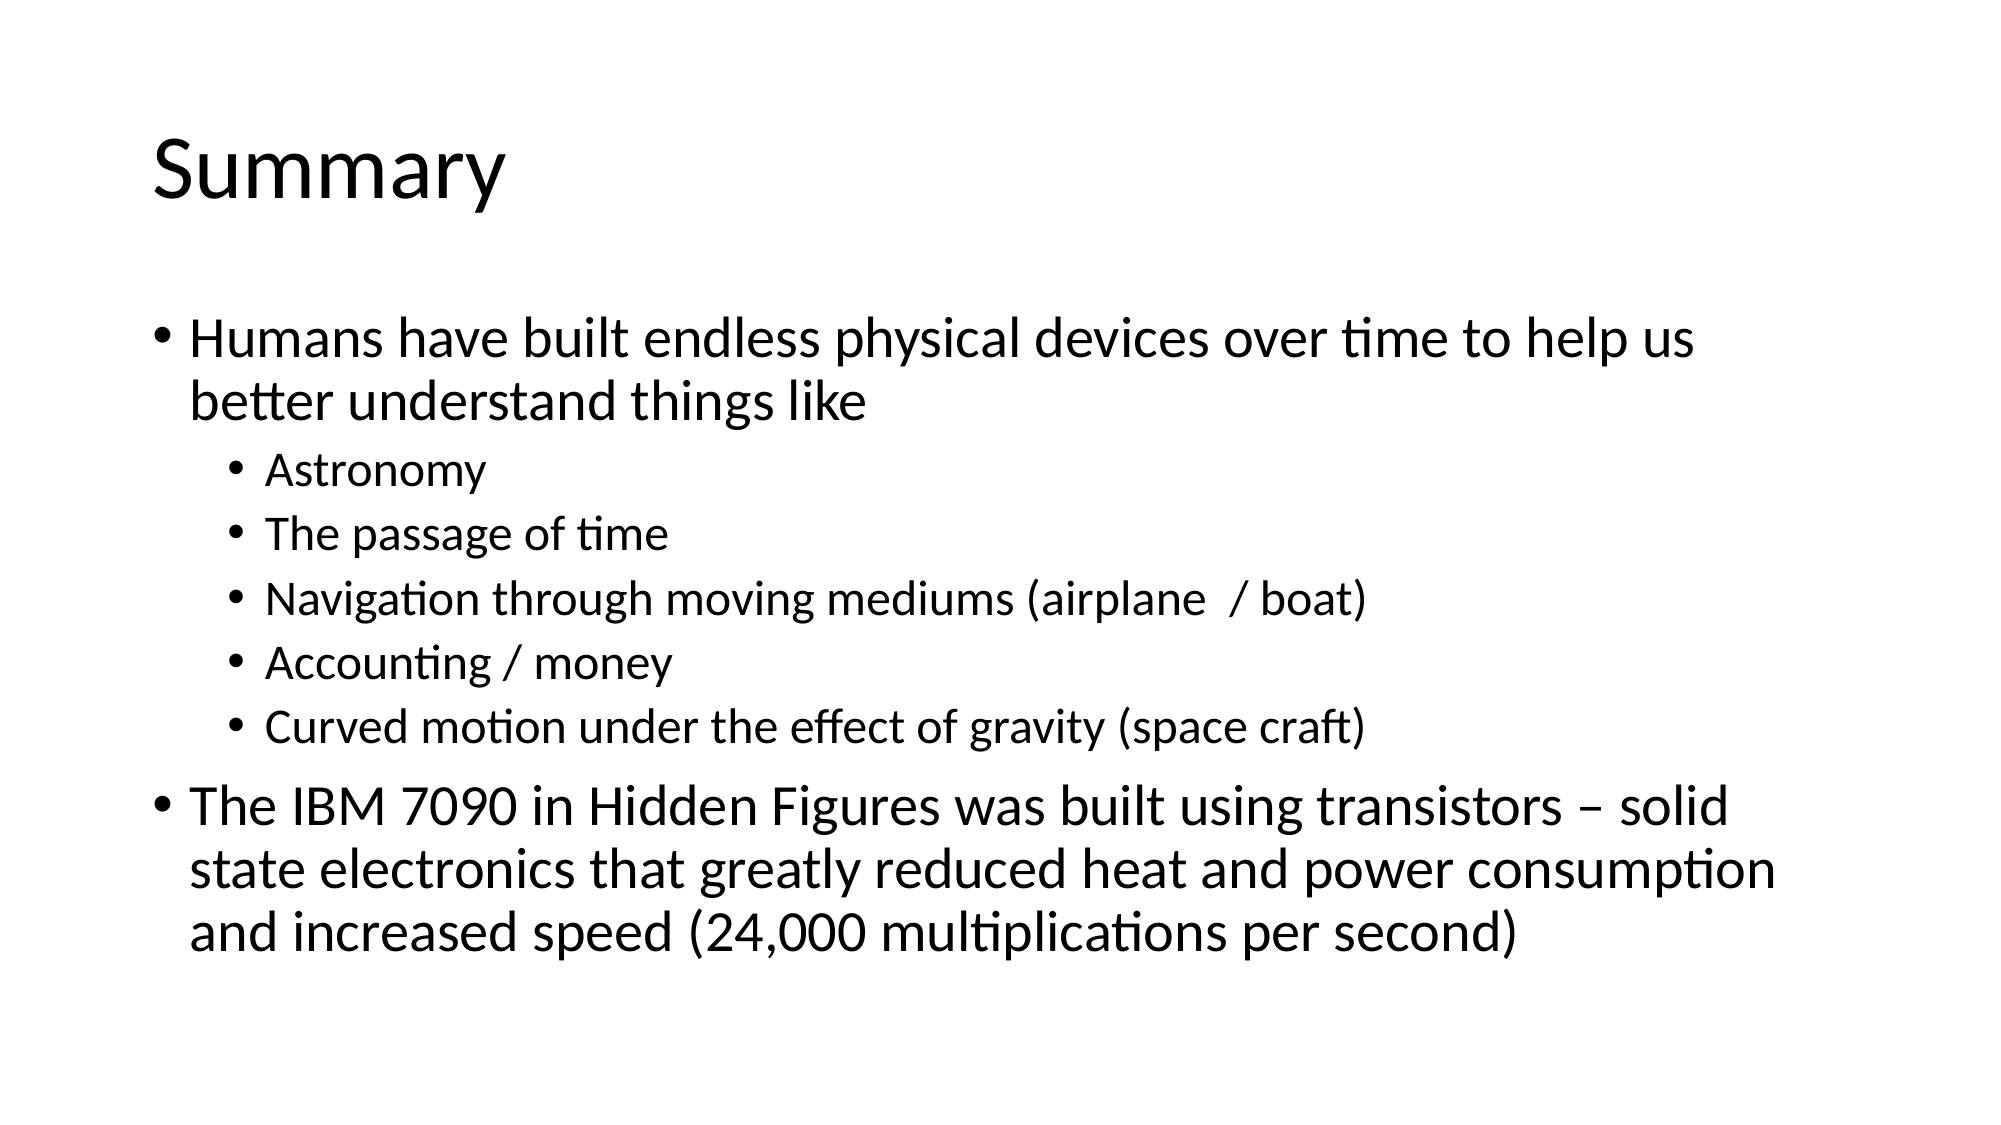

# Summary
Humans have built endless physical devices over time to help us better understand things like
Astronomy
The passage of time
Navigation through moving mediums (airplane  / boat)
Accounting / money
Curved motion under the effect of gravity (space craft)
The IBM 7090 in Hidden Figures was built using transistors – solid state electronics that greatly reduced heat and power consumption and increased speed (24,000 multiplications per second)